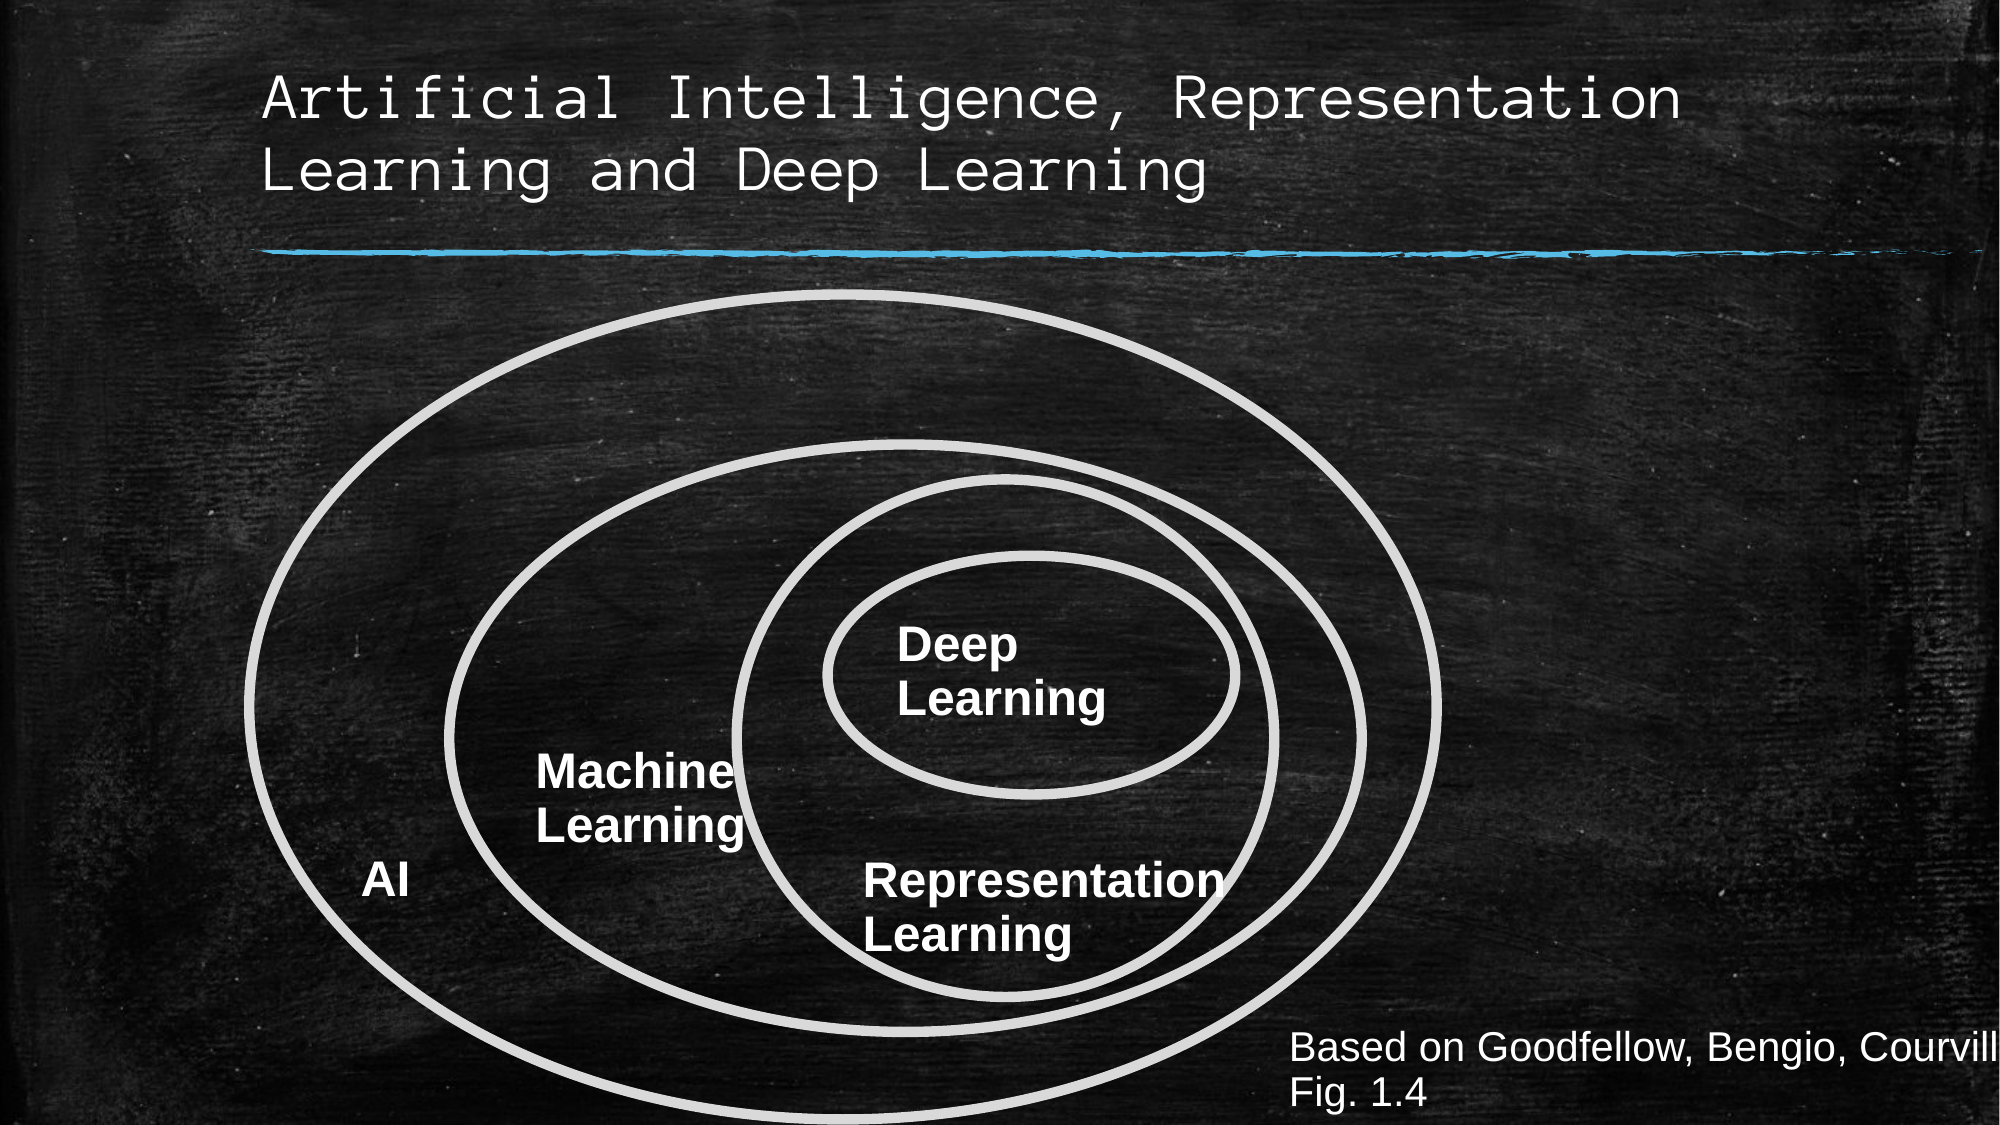

# Artificial Intelligence, Representation Learning and Deep Learning

Deep Learning
Machine Learning
AI
Representation Learning
Based on Goodfellow, Bengio, Courville. Fig. 1.4